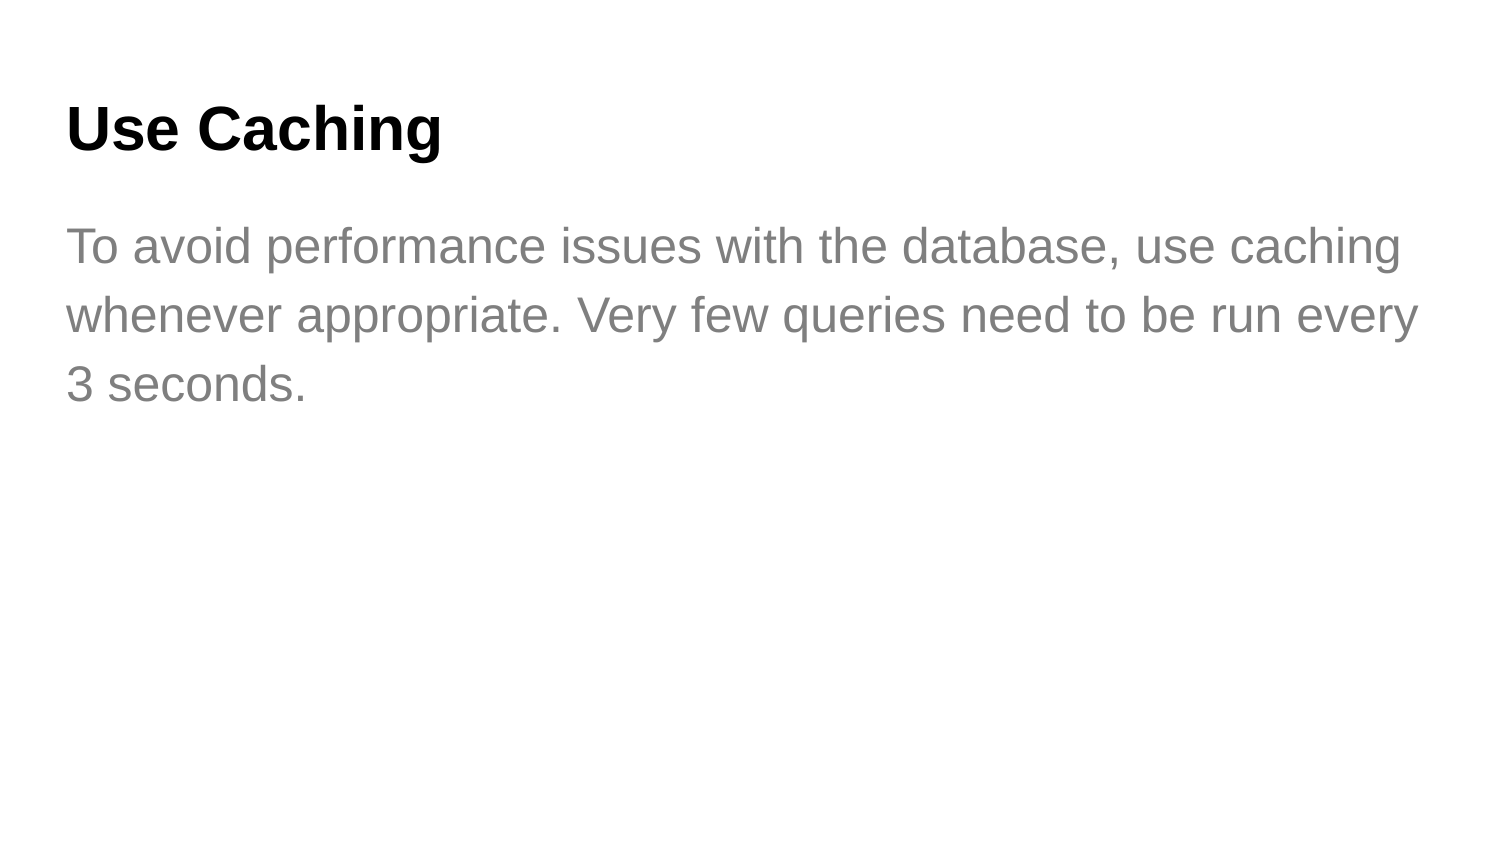

# Use Caching
To avoid performance issues with the database, use caching whenever appropriate. Very few queries need to be run every 3 seconds.